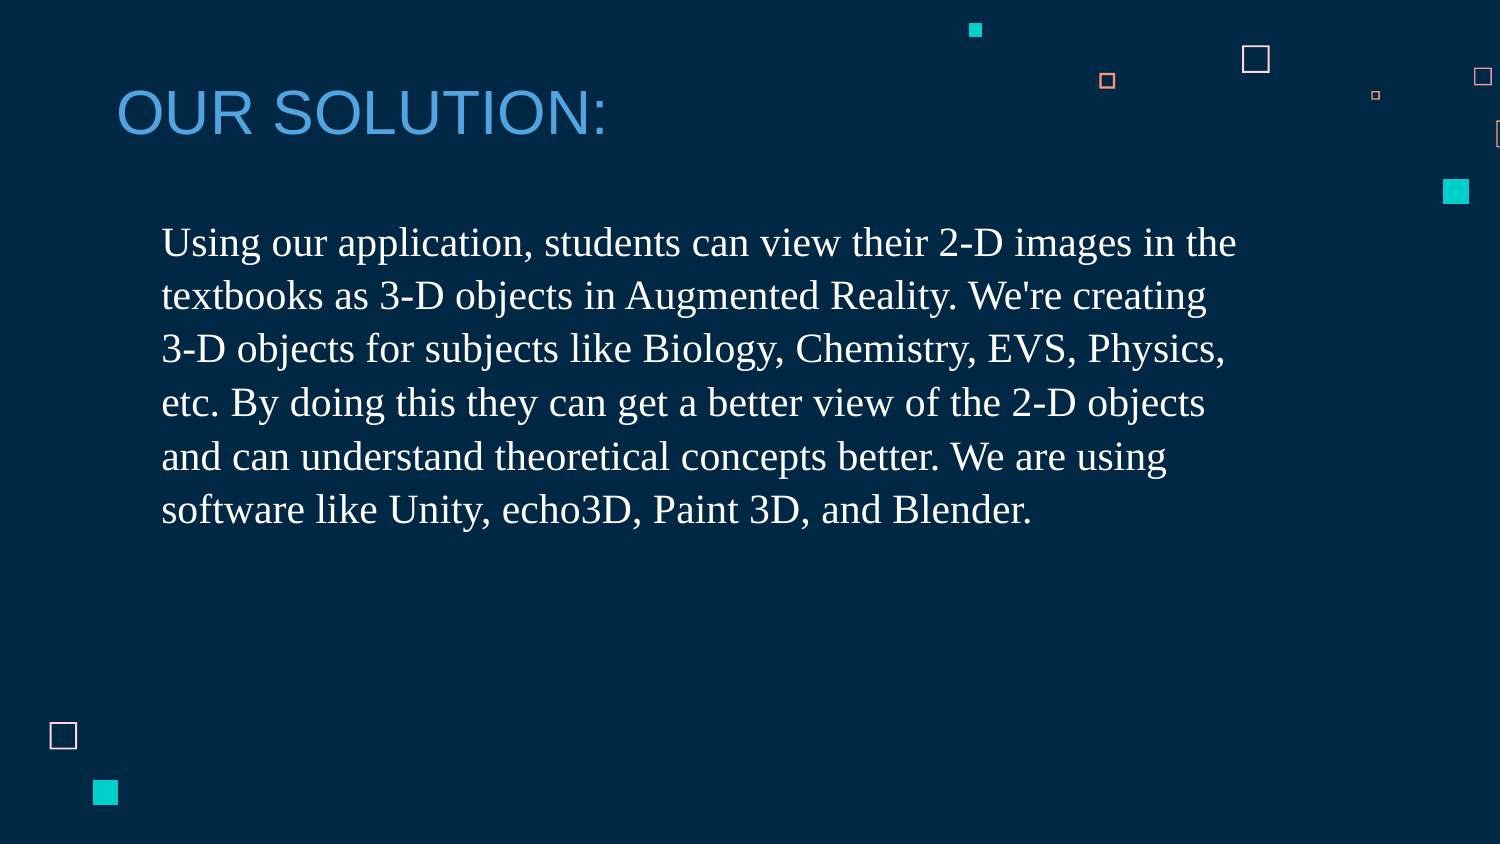

# OUR SOLUTION:
Using our application, students can view their 2-D images in the textbooks as 3-D objects in Augmented Reality. We're creating 3-D objects for subjects like Biology, Chemistry, EVS, Physics, etc. By doing this they can get a better view of the 2-D objects and can understand theoretical concepts better. We are using software like Unity, echo3D, Paint 3D, and Blender.